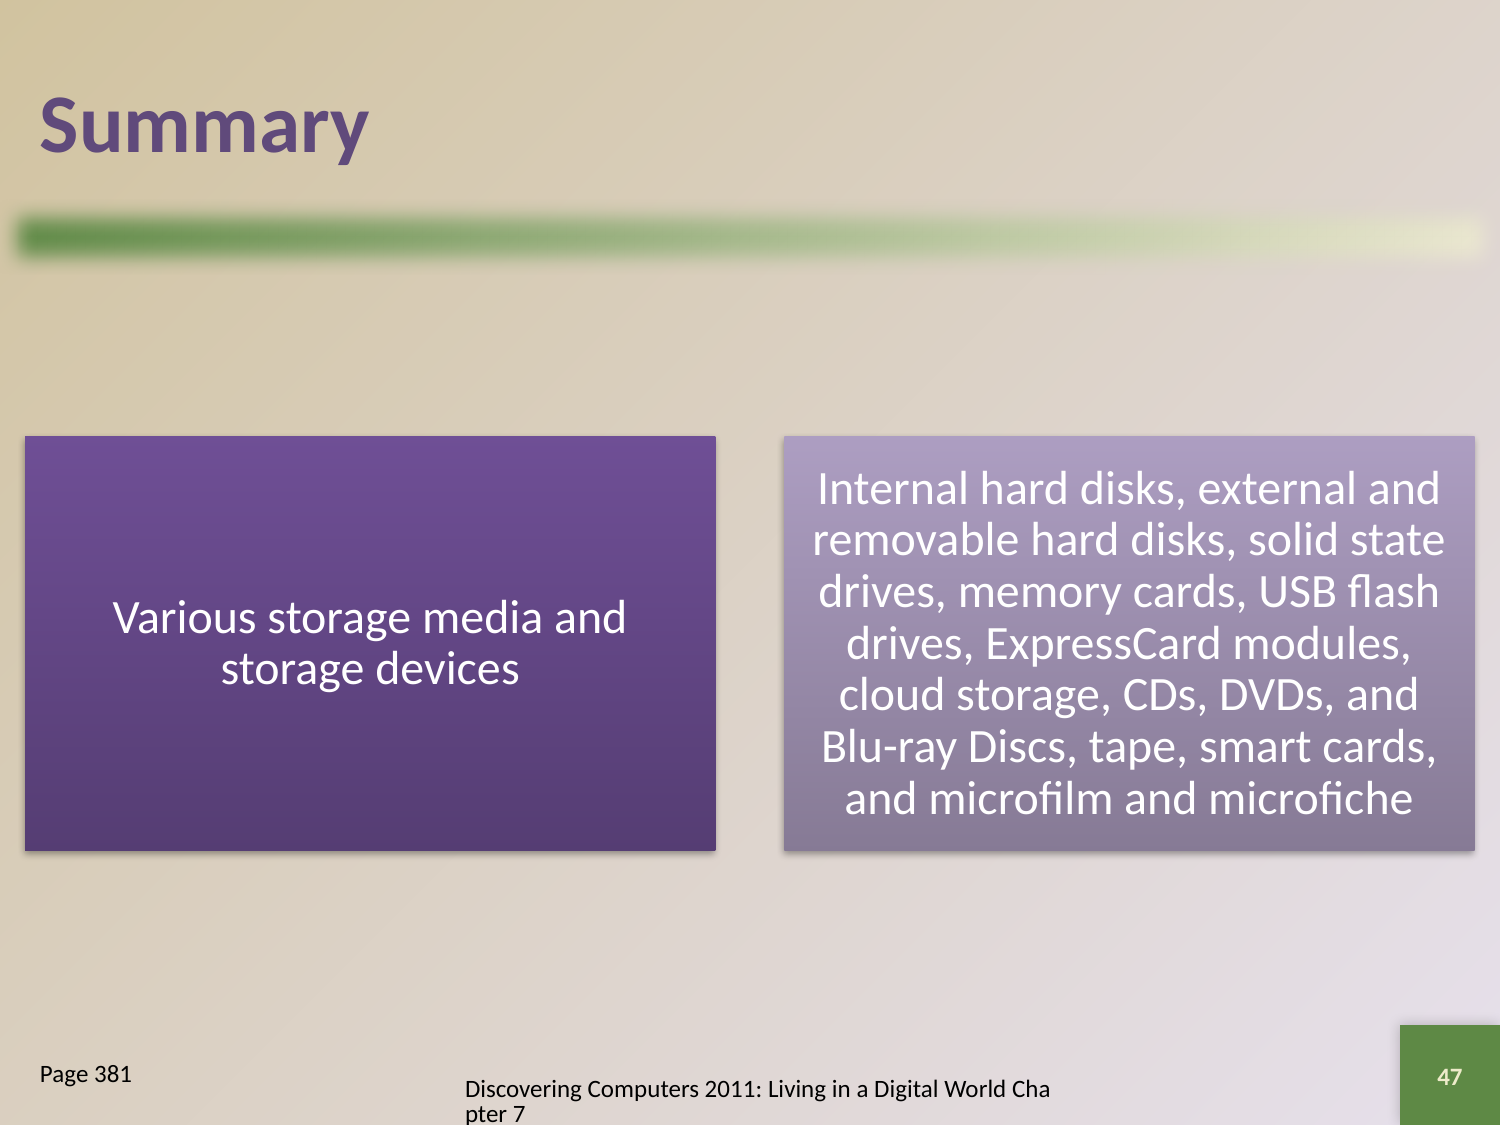

# Summary
Various storage media and storage devices
Internal hard disks, external and removable hard disks, solid state drives, memory cards, USB flash drives, ExpressCard modules, cloud storage, CDs, DVDs, and Blu-ray Discs, tape, smart cards, and microfilm and microfiche
47
Page 381
Discovering Computers 2011: Living in a Digital World Chapter 7